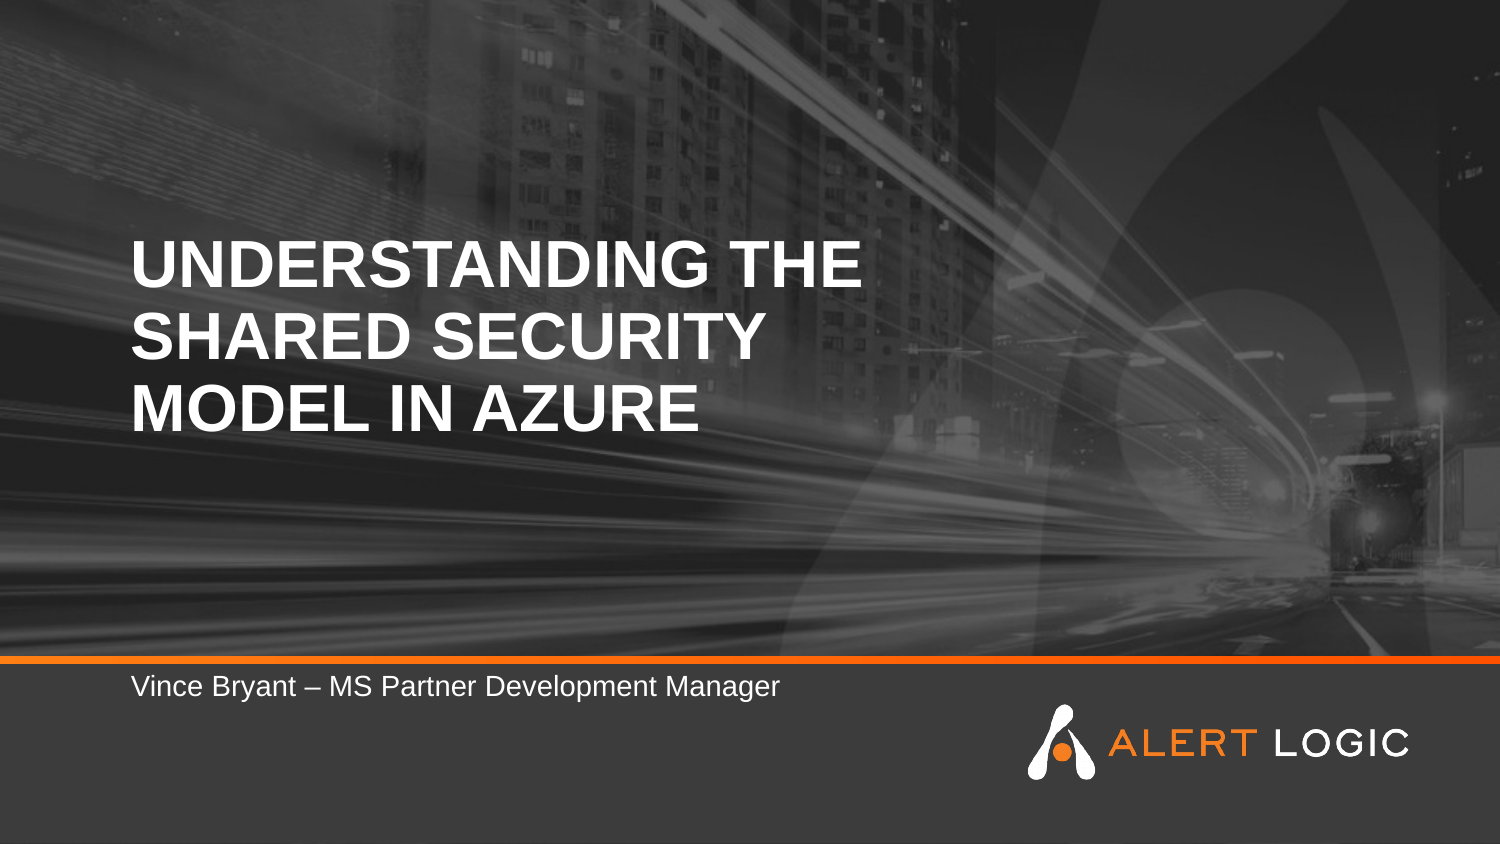

Understanding the shared security model in azure
Vince Bryant – MS Partner Development Manager